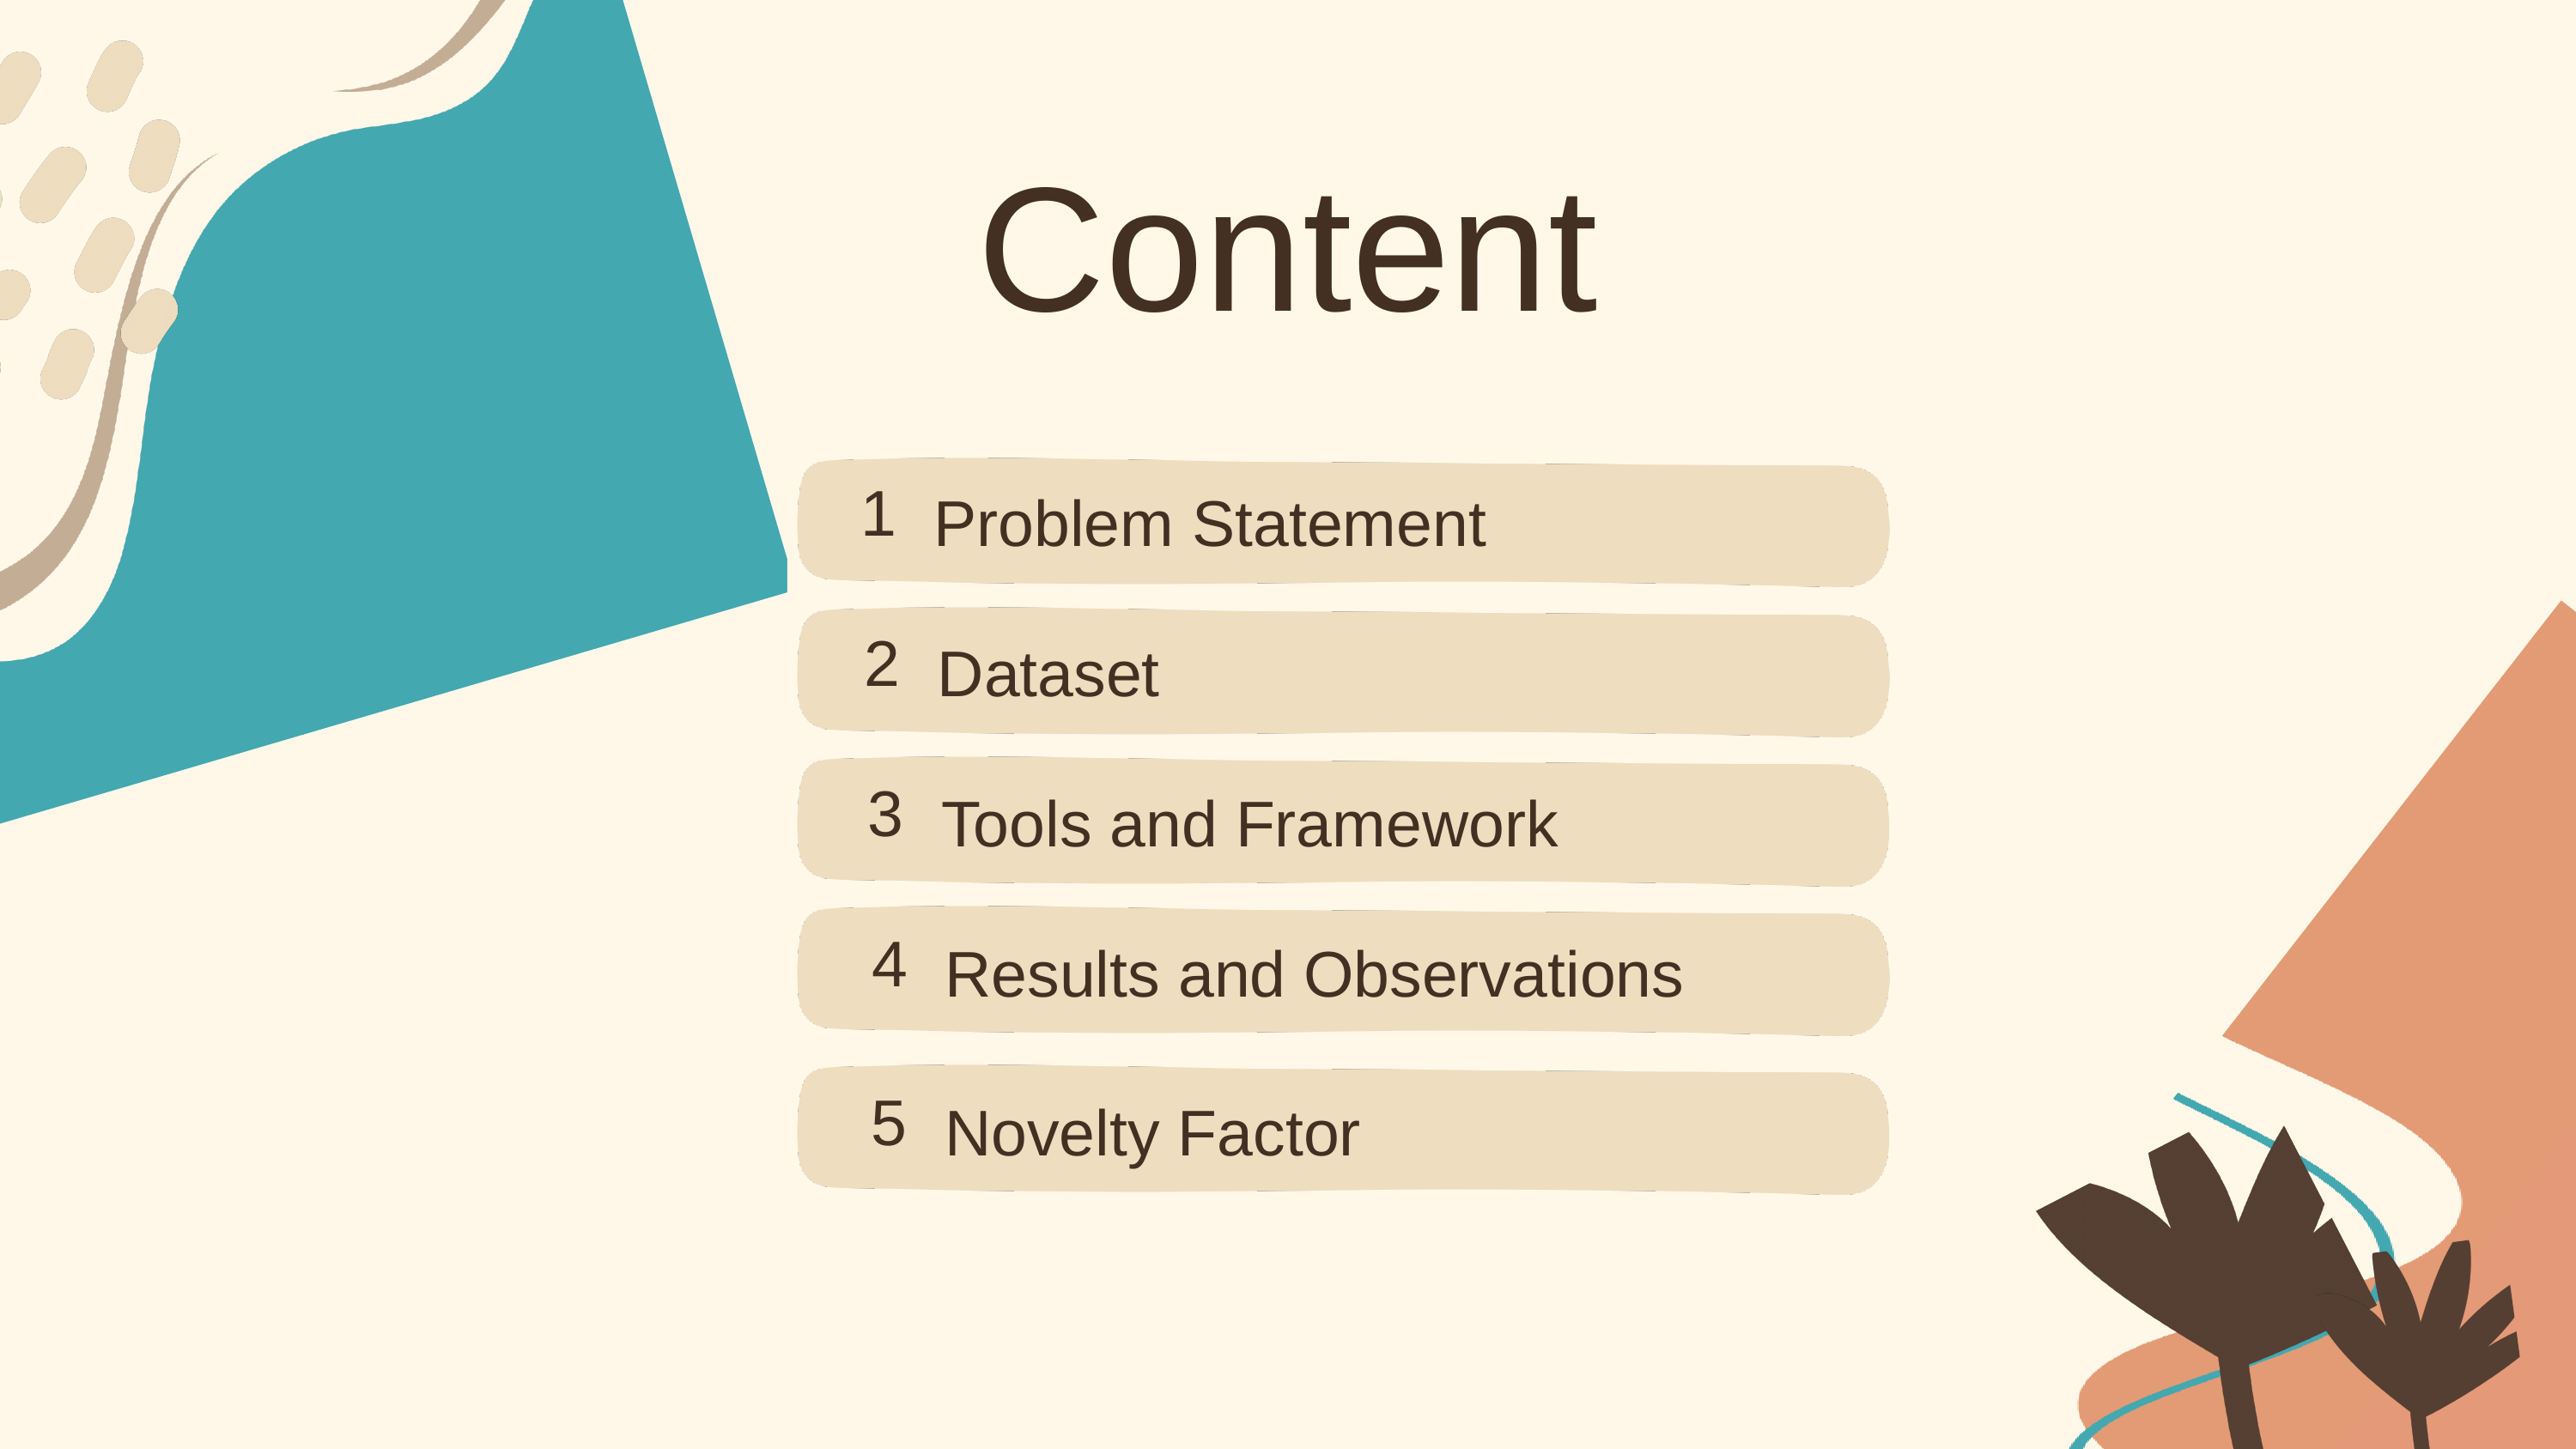

Content

1
Problem Statement

2
Dataset

3
Tools and Framework

4
Results and Observations

5
Novelty Factor